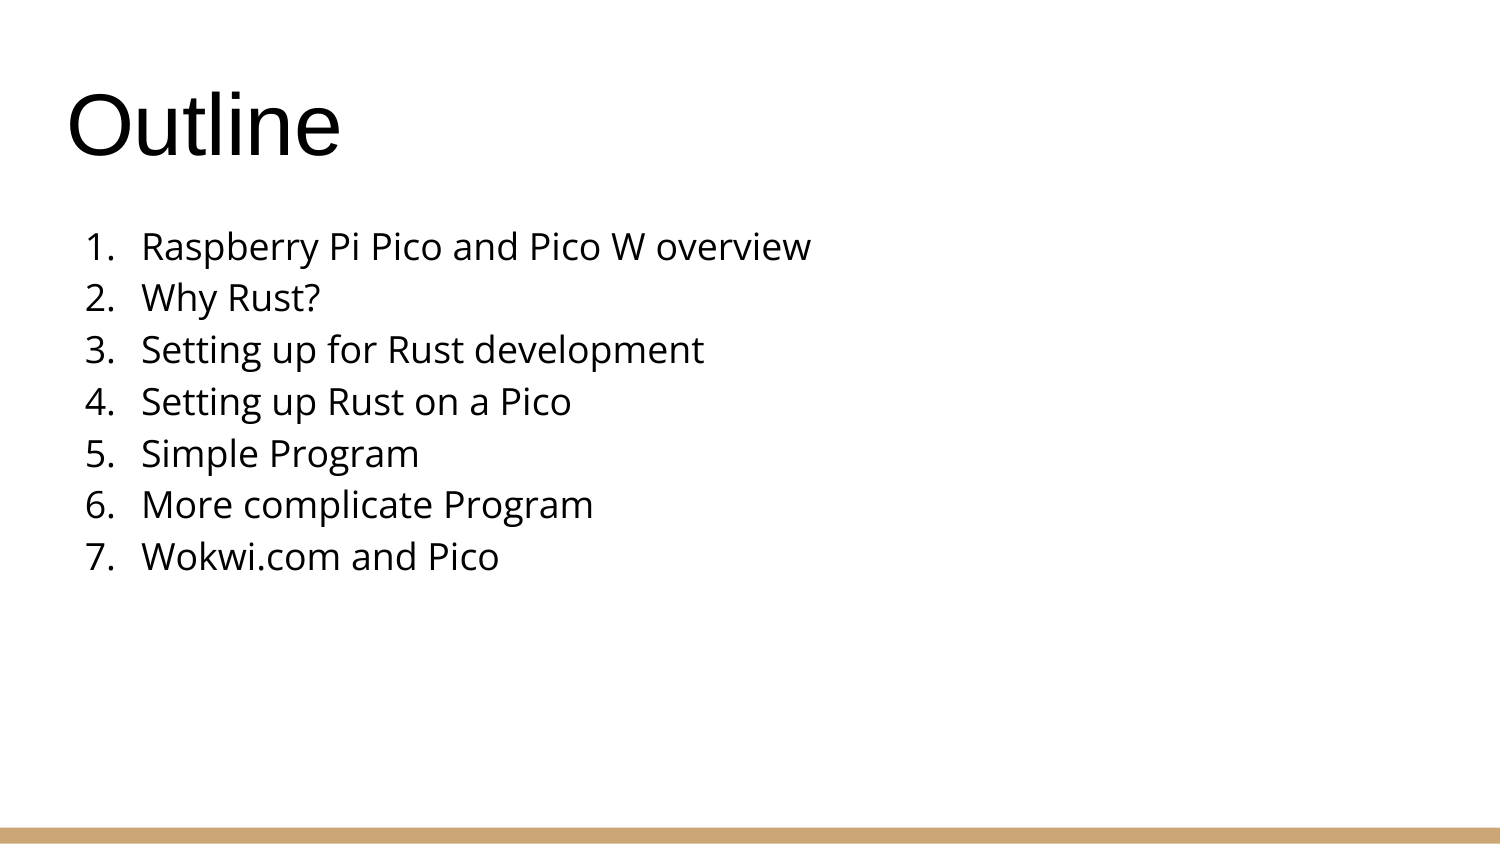

# Outline
Raspberry Pi Pico and Pico W overview
Why Rust?
Setting up for Rust development
Setting up Rust on a Pico
Simple Program
More complicate Program
Wokwi.com and Pico